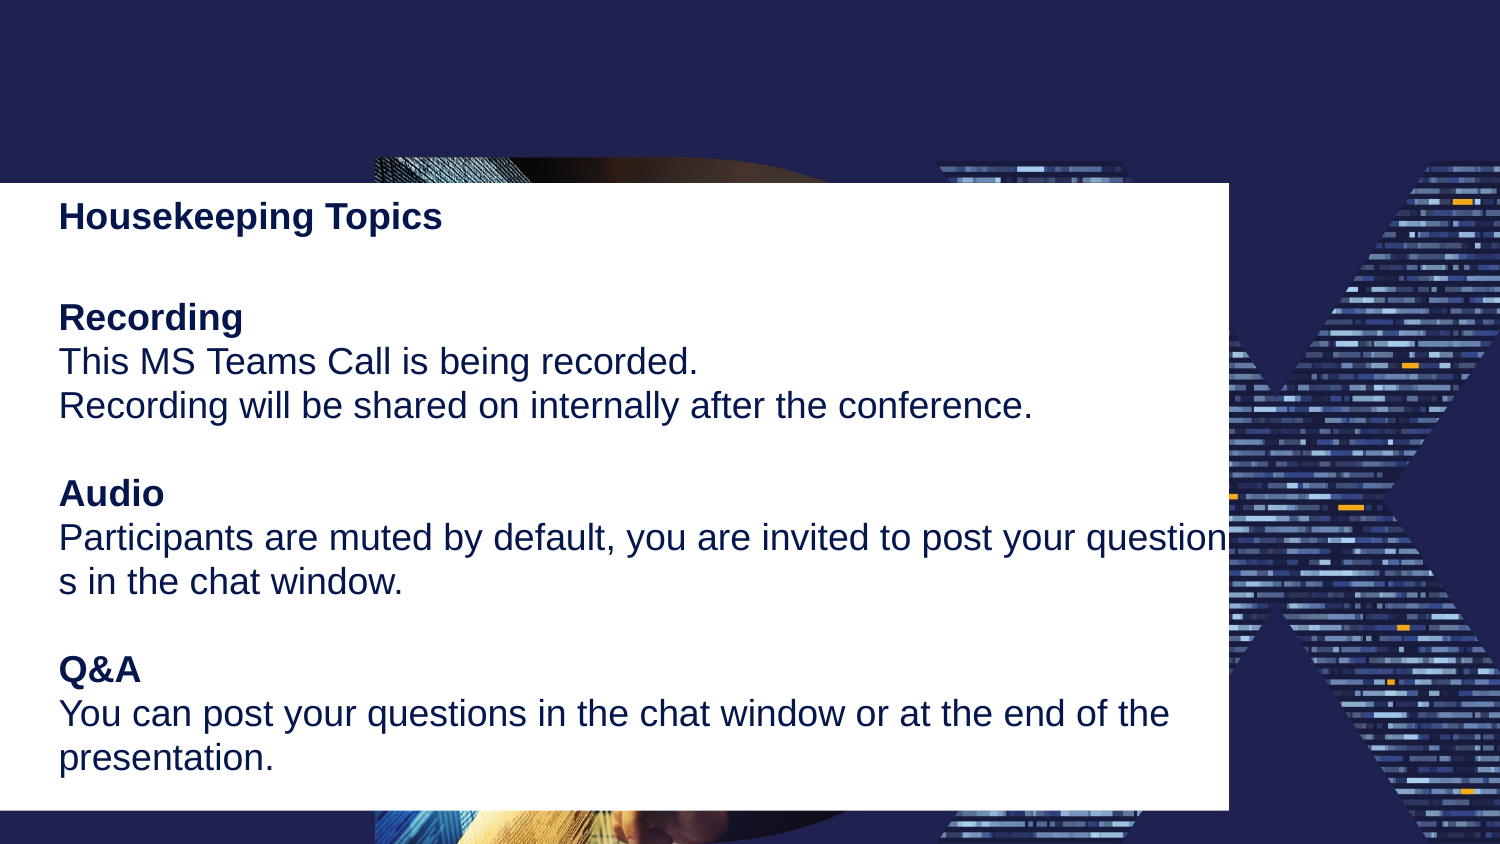

Housekeeping Topics

Recording
This MS Teams Call is being recorded.
Recording will be shared on internally after the conference.

Audio
Participants are muted by default, you are invited to post your questions in the chat window.

Q&A
You can post your questions in the chat window or at the end of the
presentation.